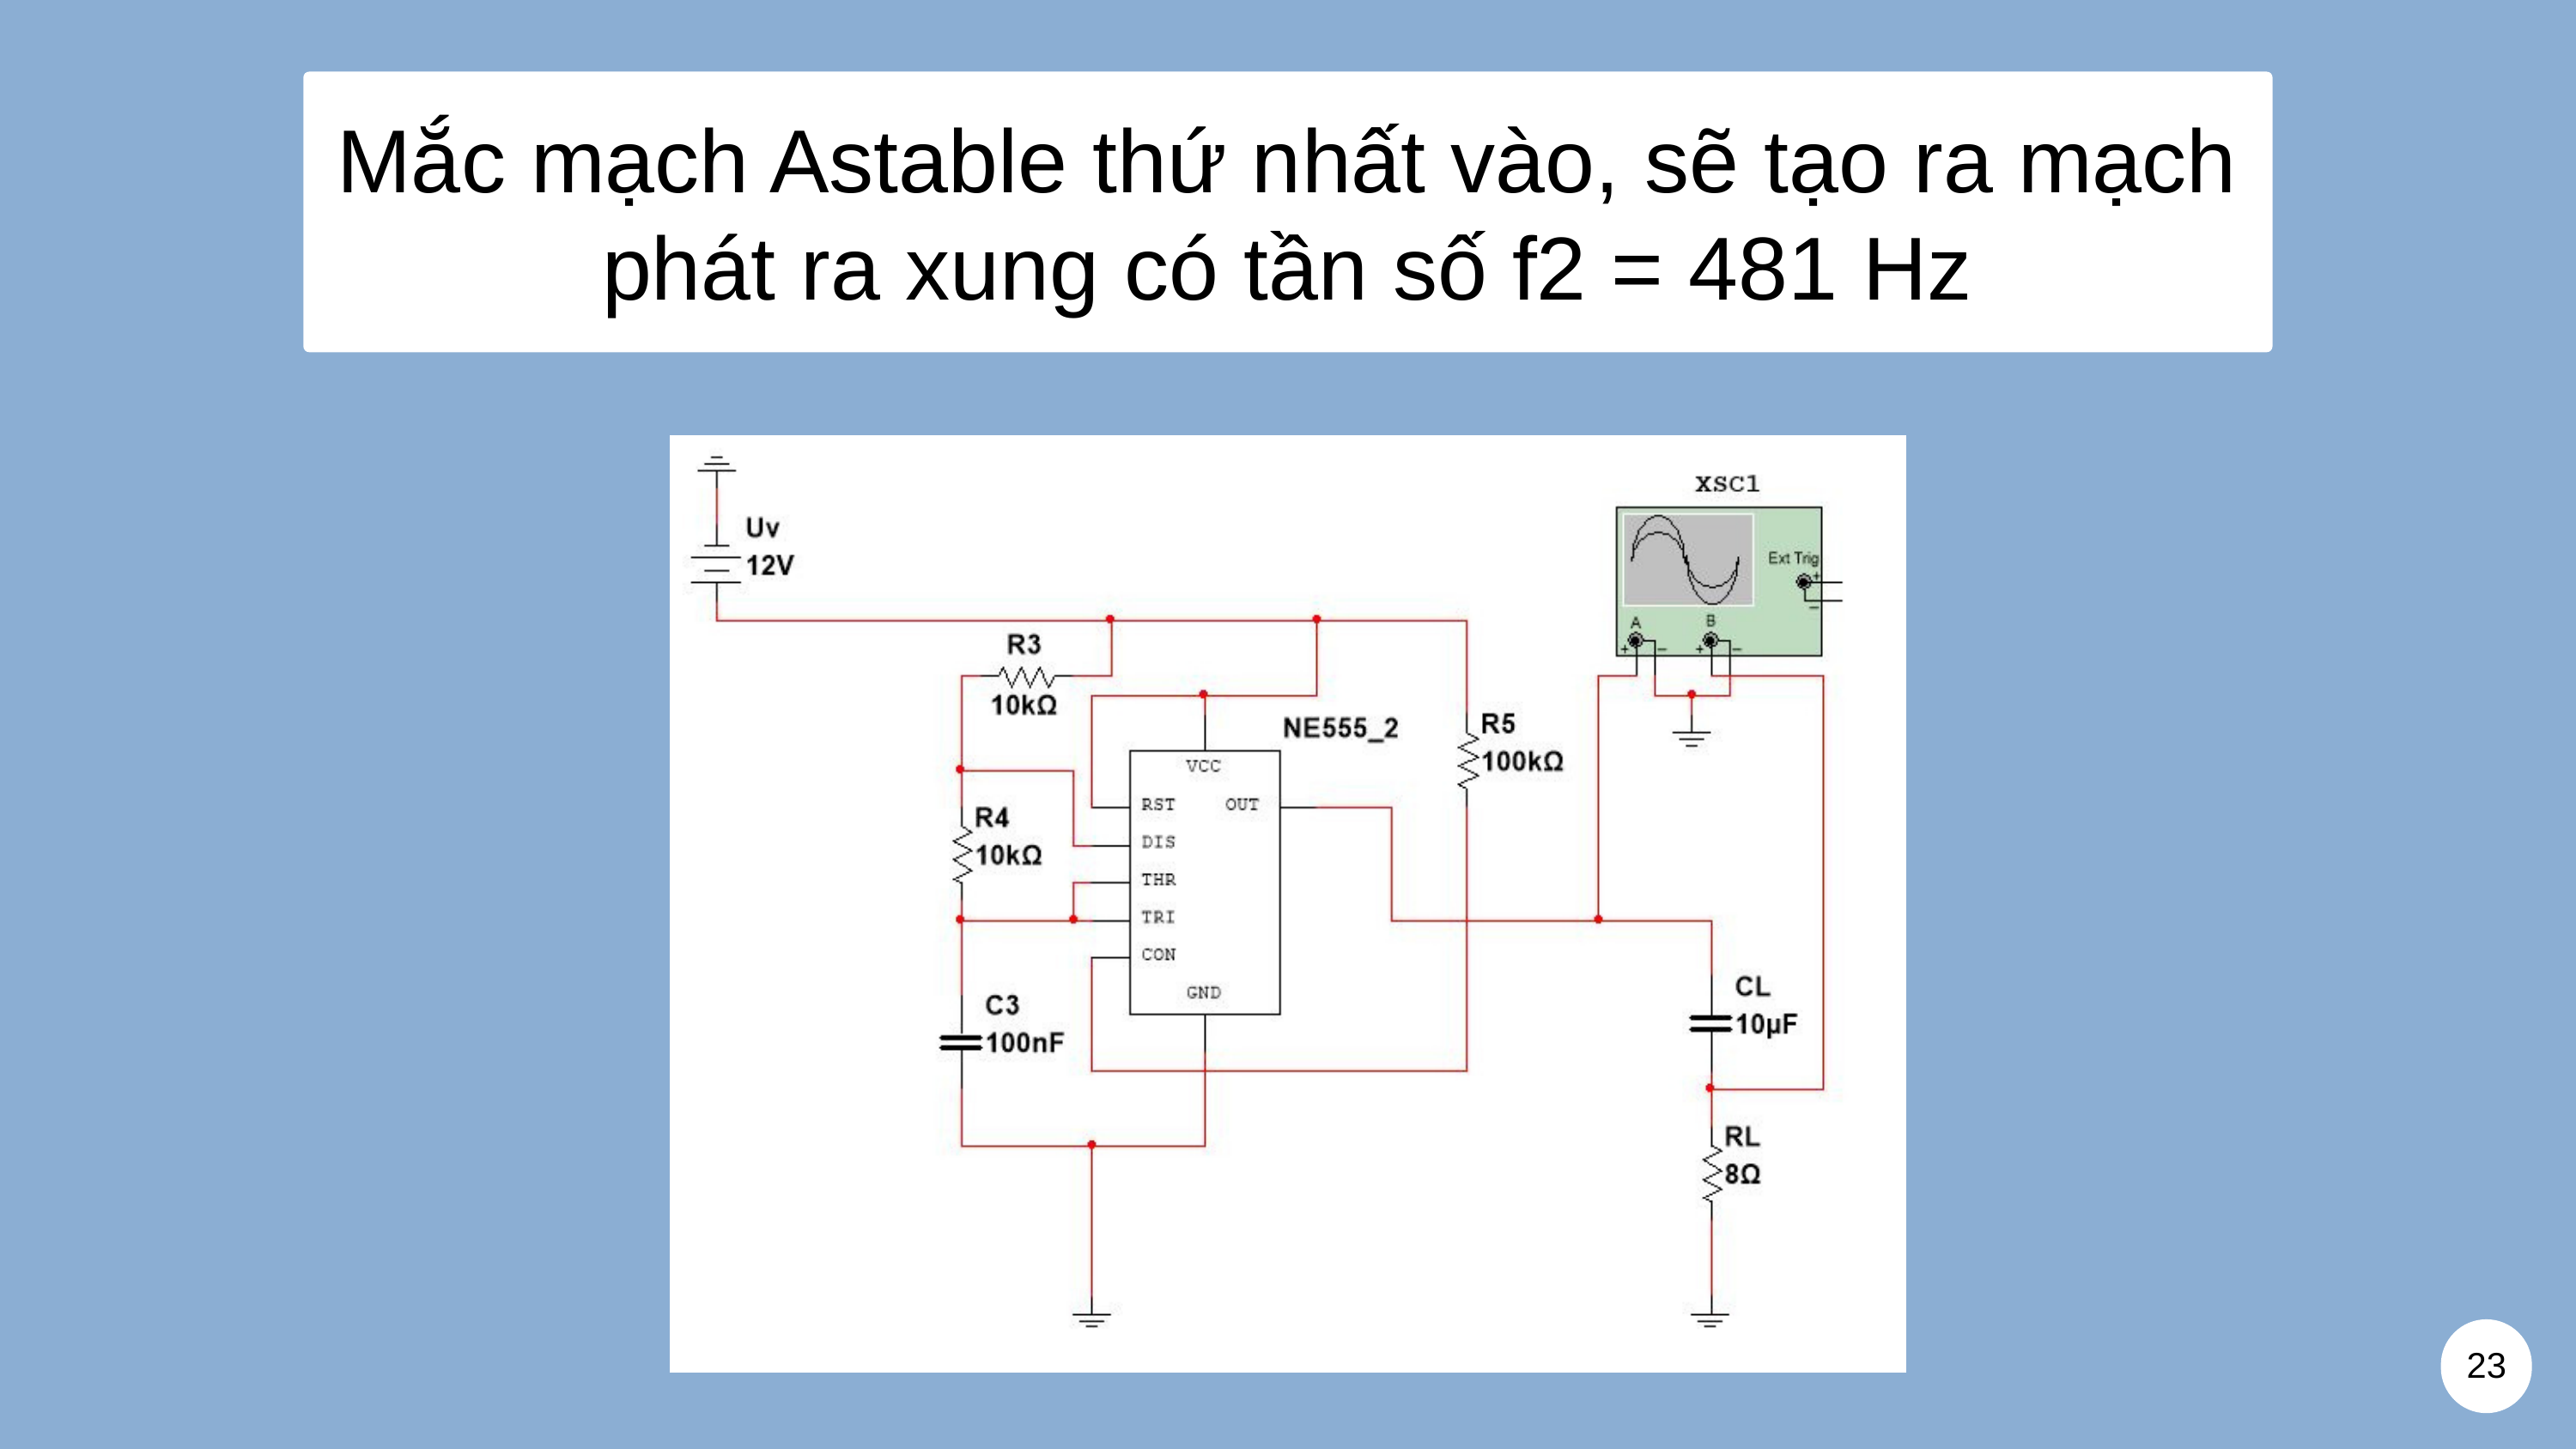

Mắc mạch Astable thứ nhất vào, sẽ tạo ra mạch phát ra xung có tần số f2 = 481 Hz

23